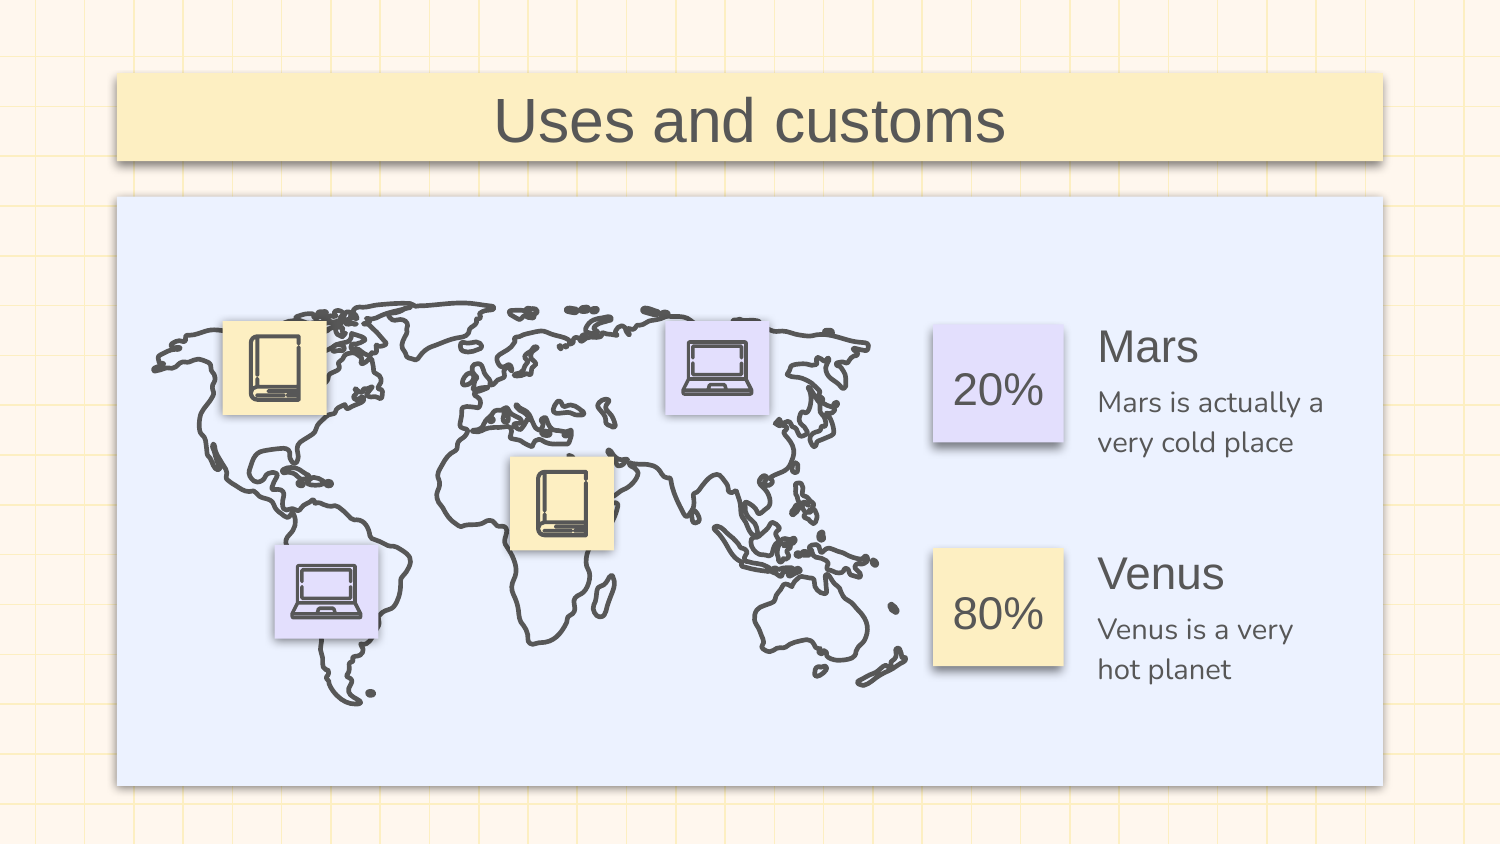

# Uses and customs

Mars
20%
Mars is actually a very cold place

Venus
80%
Venus is a very hot planet